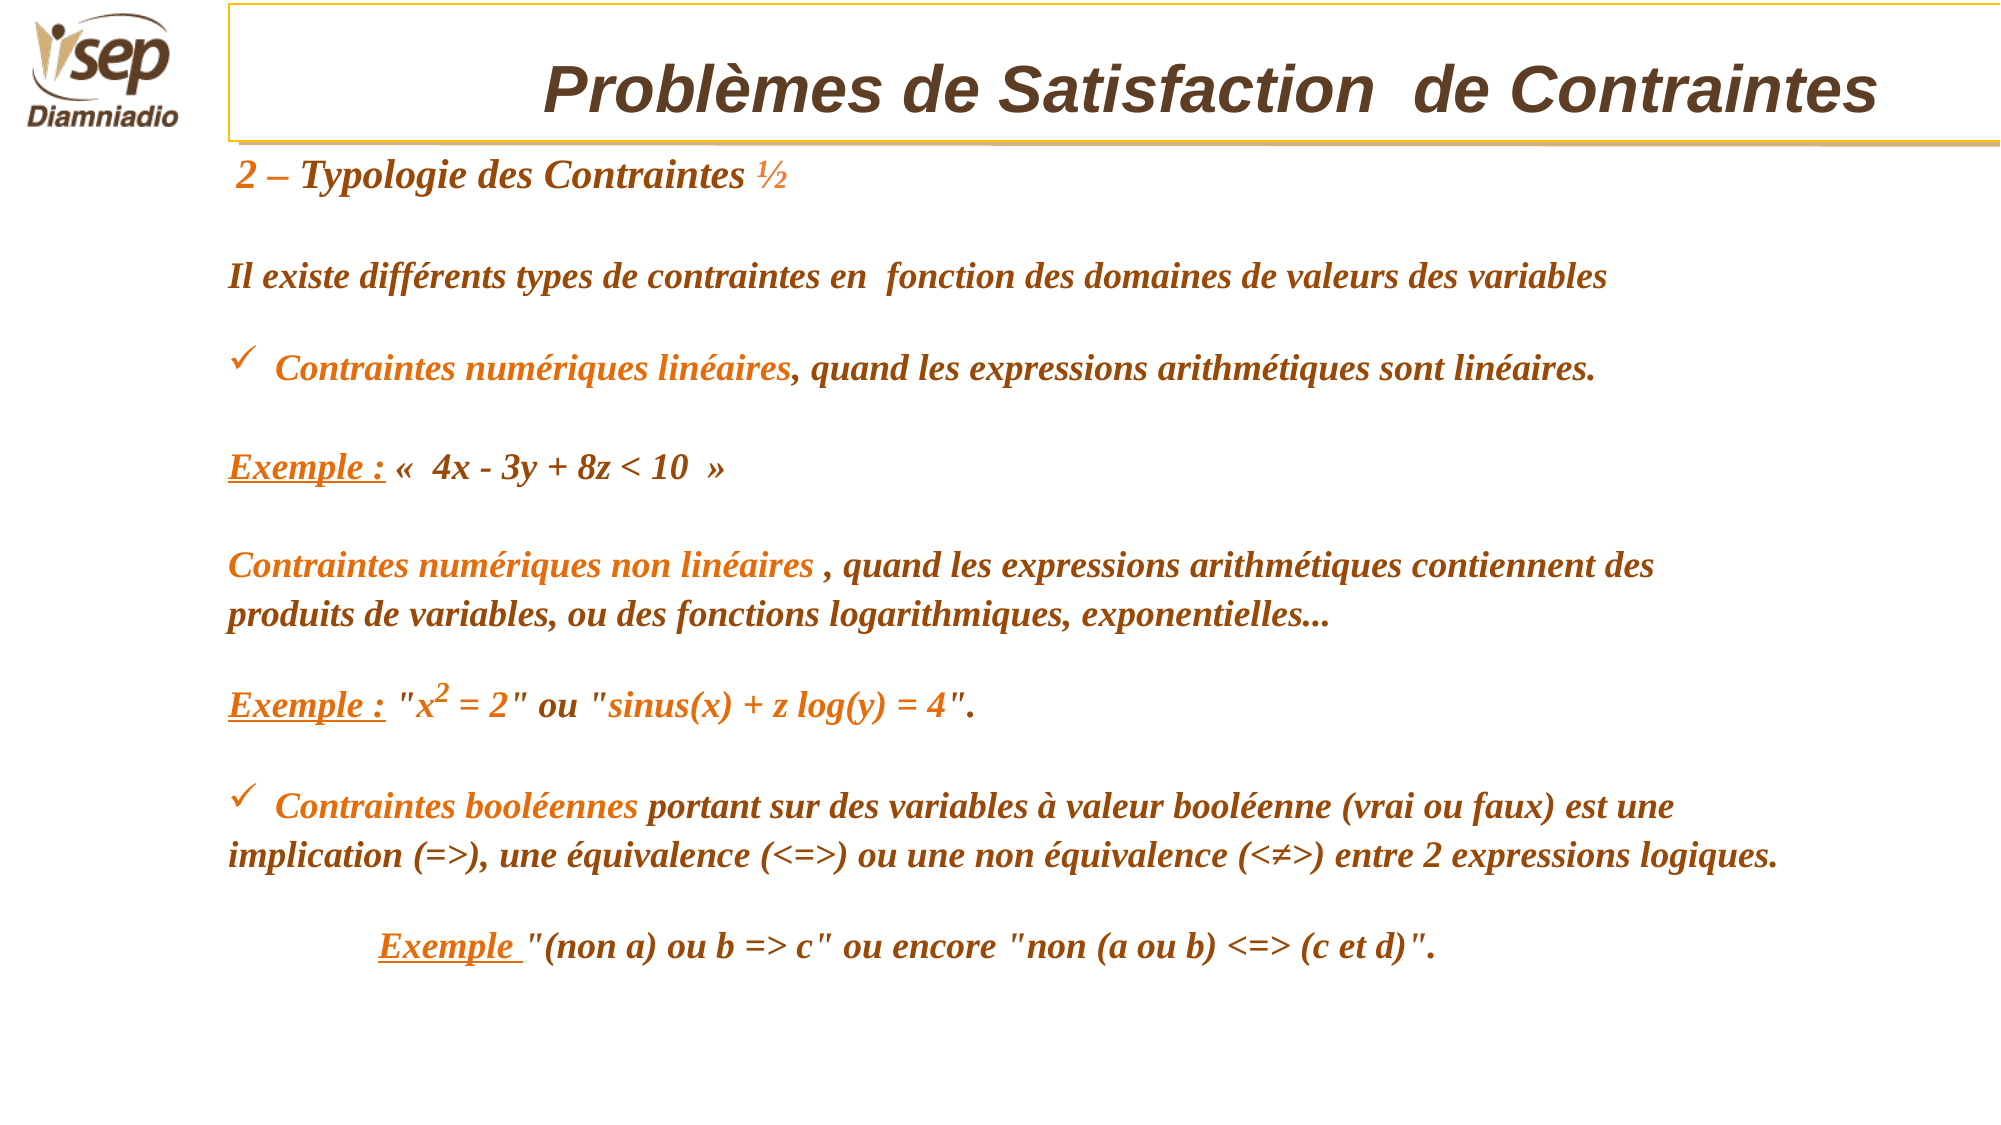

Problèmes de Satisfaction  de Contraintes

 2 – Typologie des Contraintes ½

Il existe différents types de contraintes en  fonction des domaines de valeurs des variables

Contraintes numériques linéaires, quand les expressions arithmétiques sont linéaires.

Exemple : «  4x - 3y + 8z < 10  »

Contraintes numériques non linéaires , quand les expressions arithmétiques contiennent des
produits de variables, ou des fonctions logarithmiques, exponentielles...
Exemple : "x2 = 2" ou "sinus(x) + z log(y) = 4".

Contraintes booléennes portant sur des variables à valeur booléenne (vrai ou faux) est une
implication (=>), une équivalence (<=>) ou une non équivalence (<≠>) entre 2 expressions logiques.

	Exemple "(non a) ou b => c" ou encore "non (a ou b) <=> (c et d)".
#